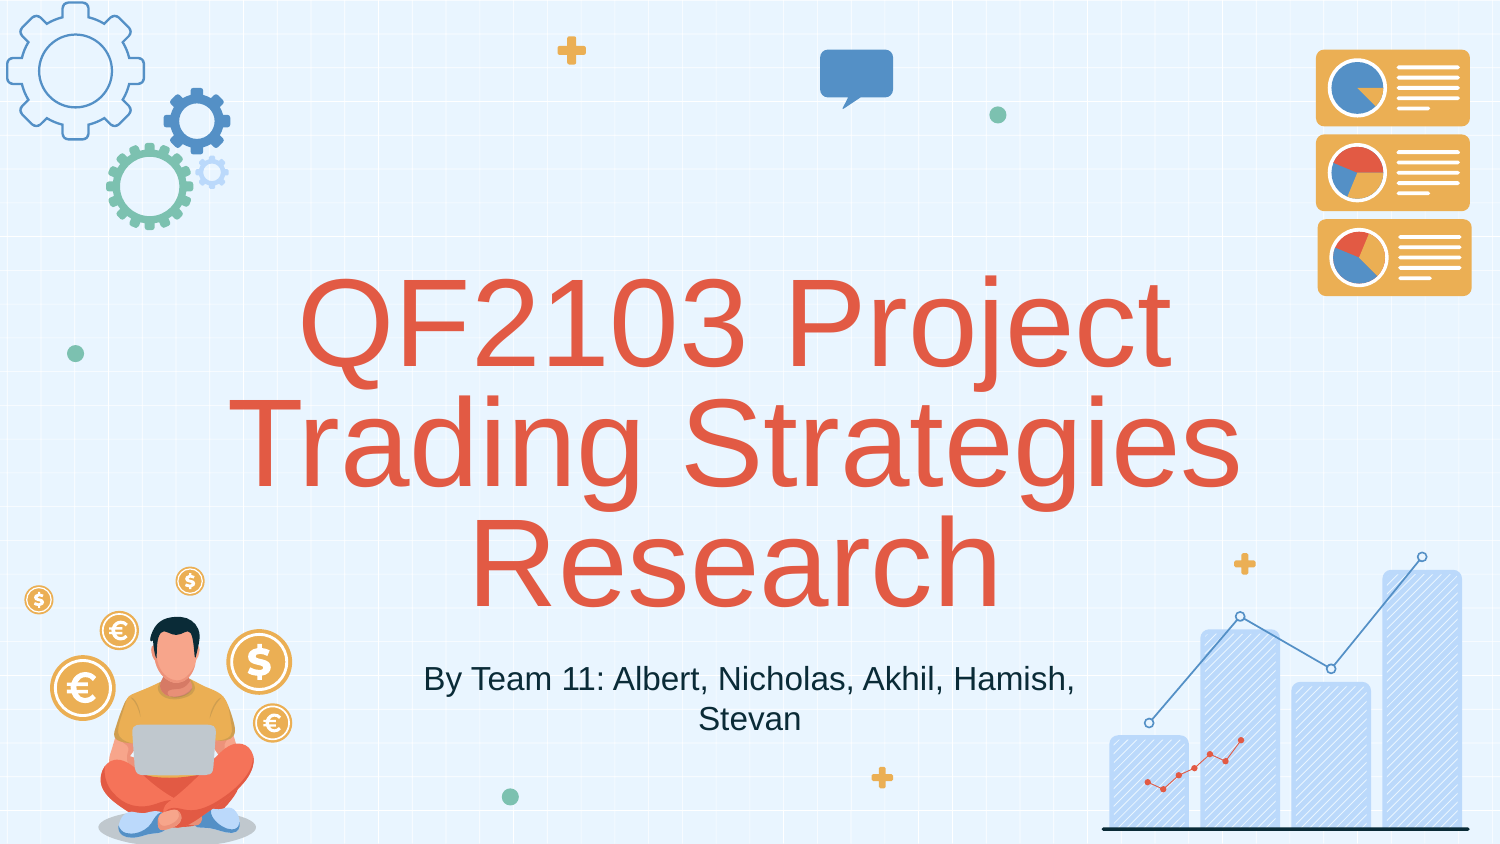

# QF2103 Project Trading Strategies Research

By Team 11: Albert, Nicholas, Akhil, Hamish, Stevan